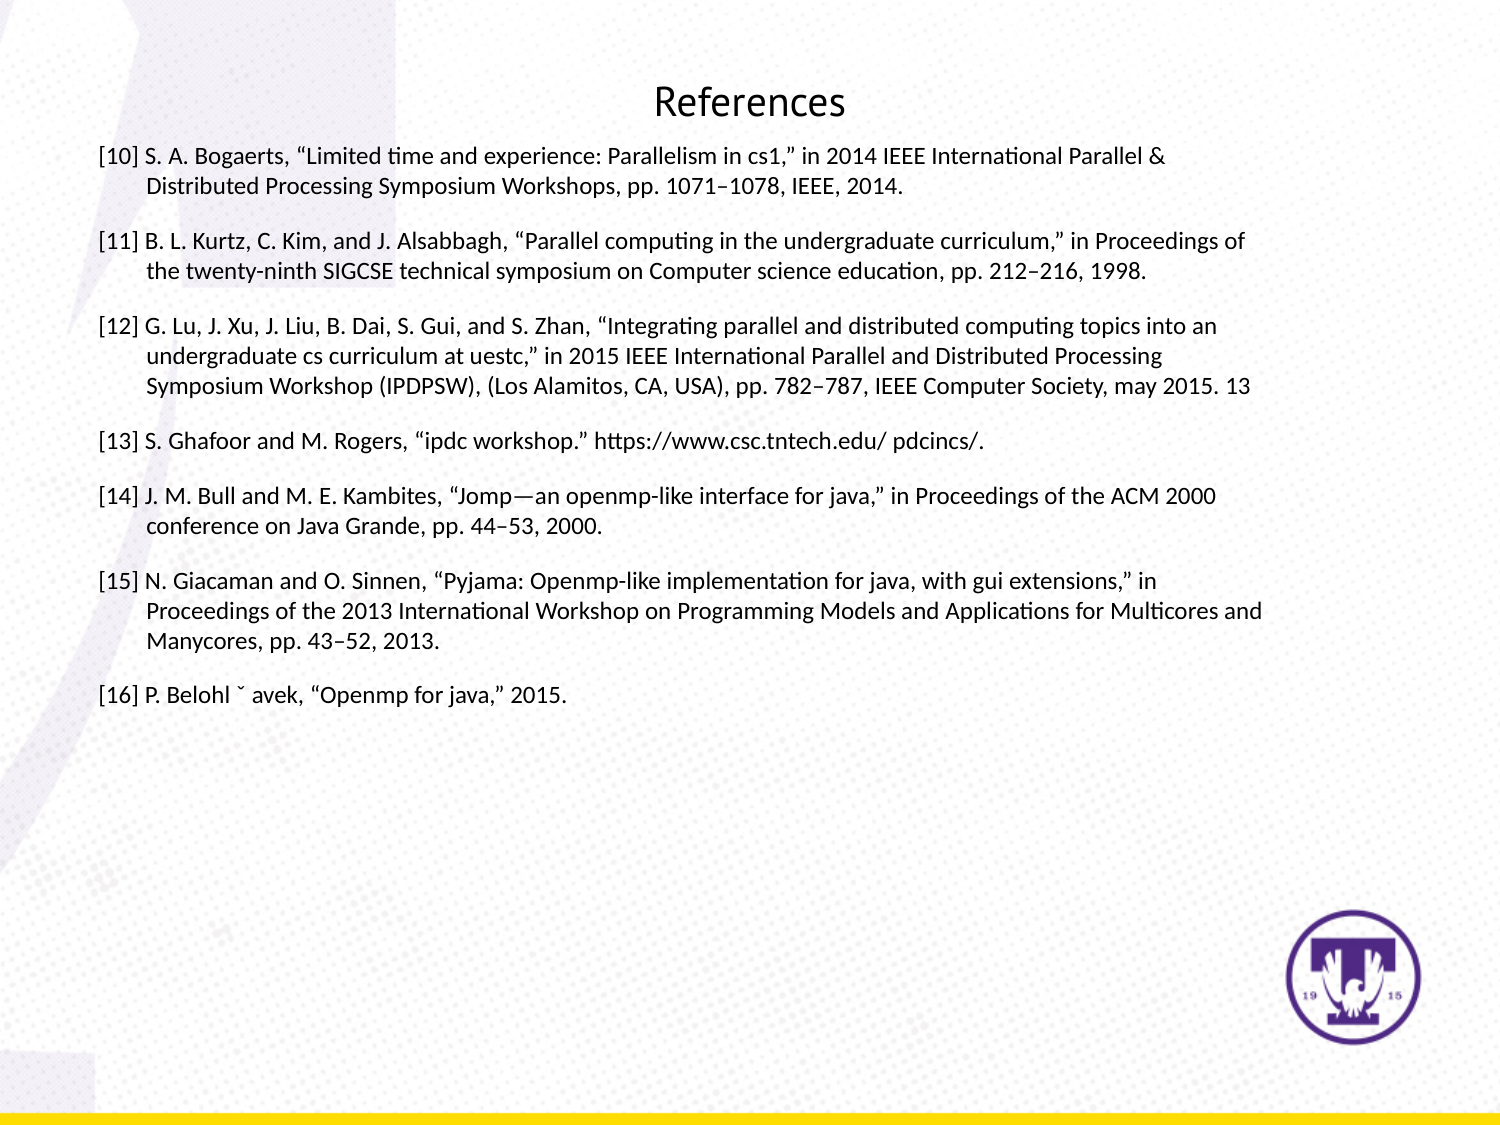

References
[10] S. A. Bogaerts, “Limited time and experience: Parallelism in cs1,” in 2014 IEEE International Parallel & Distributed Processing Symposium Workshops, pp. 1071–1078, IEEE, 2014.
[11] B. L. Kurtz, C. Kim, and J. Alsabbagh, “Parallel computing in the undergraduate curriculum,” in Proceedings of the twenty-ninth SIGCSE technical symposium on Computer science education, pp. 212–216, 1998.
[12] G. Lu, J. Xu, J. Liu, B. Dai, S. Gui, and S. Zhan, “Integrating parallel and distributed computing topics into an undergraduate cs curriculum at uestc,” in 2015 IEEE International Parallel and Distributed Processing Symposium Workshop (IPDPSW), (Los Alamitos, CA, USA), pp. 782–787, IEEE Computer Society, may 2015. 13
[13] S. Ghafoor and M. Rogers, “ipdc workshop.” https://www.csc.tntech.edu/ pdcincs/.
[14] J. M. Bull and M. E. Kambites, “Jomp—an openmp-like interface for java,” in Proceedings of the ACM 2000 conference on Java Grande, pp. 44–53, 2000.
[15] N. Giacaman and O. Sinnen, “Pyjama: Openmp-like implementation for java, with gui extensions,” in Proceedings of the 2013 International Workshop on Programming Models and Applications for Multicores and Manycores, pp. 43–52, 2013.
[16] P. Belohl ˇ avek, “Openmp for java,” 2015.